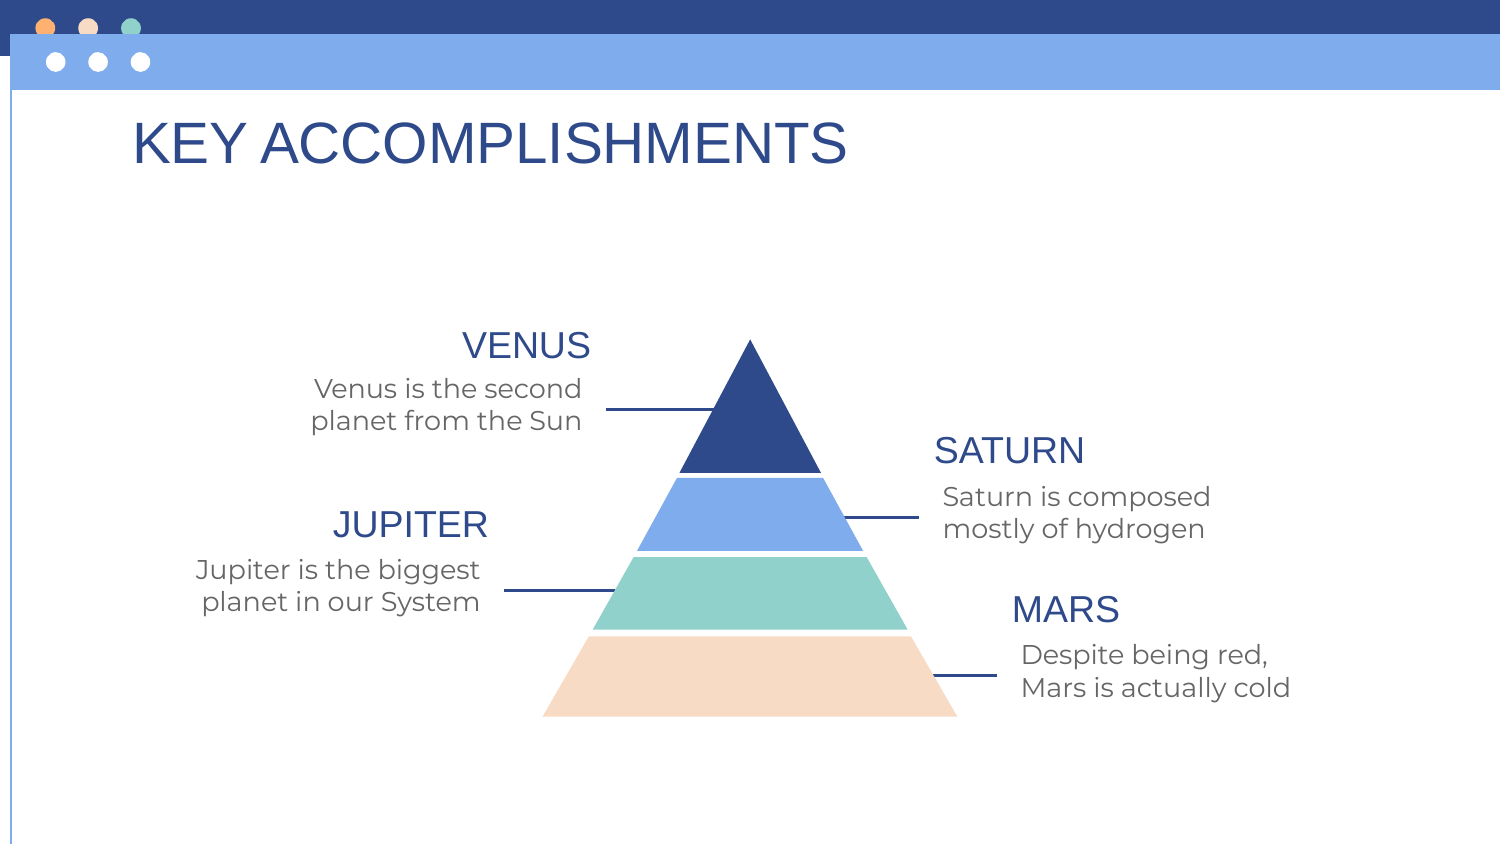

# KEY ACCOMPLISHMENTS
VENUS

Venus is the second planet from the Sun
SATURN
Saturn is composed mostly of hydrogen
JUPITER
Jupiter is the biggest planet in our System
MARS
Despite being red, Mars is actually cold